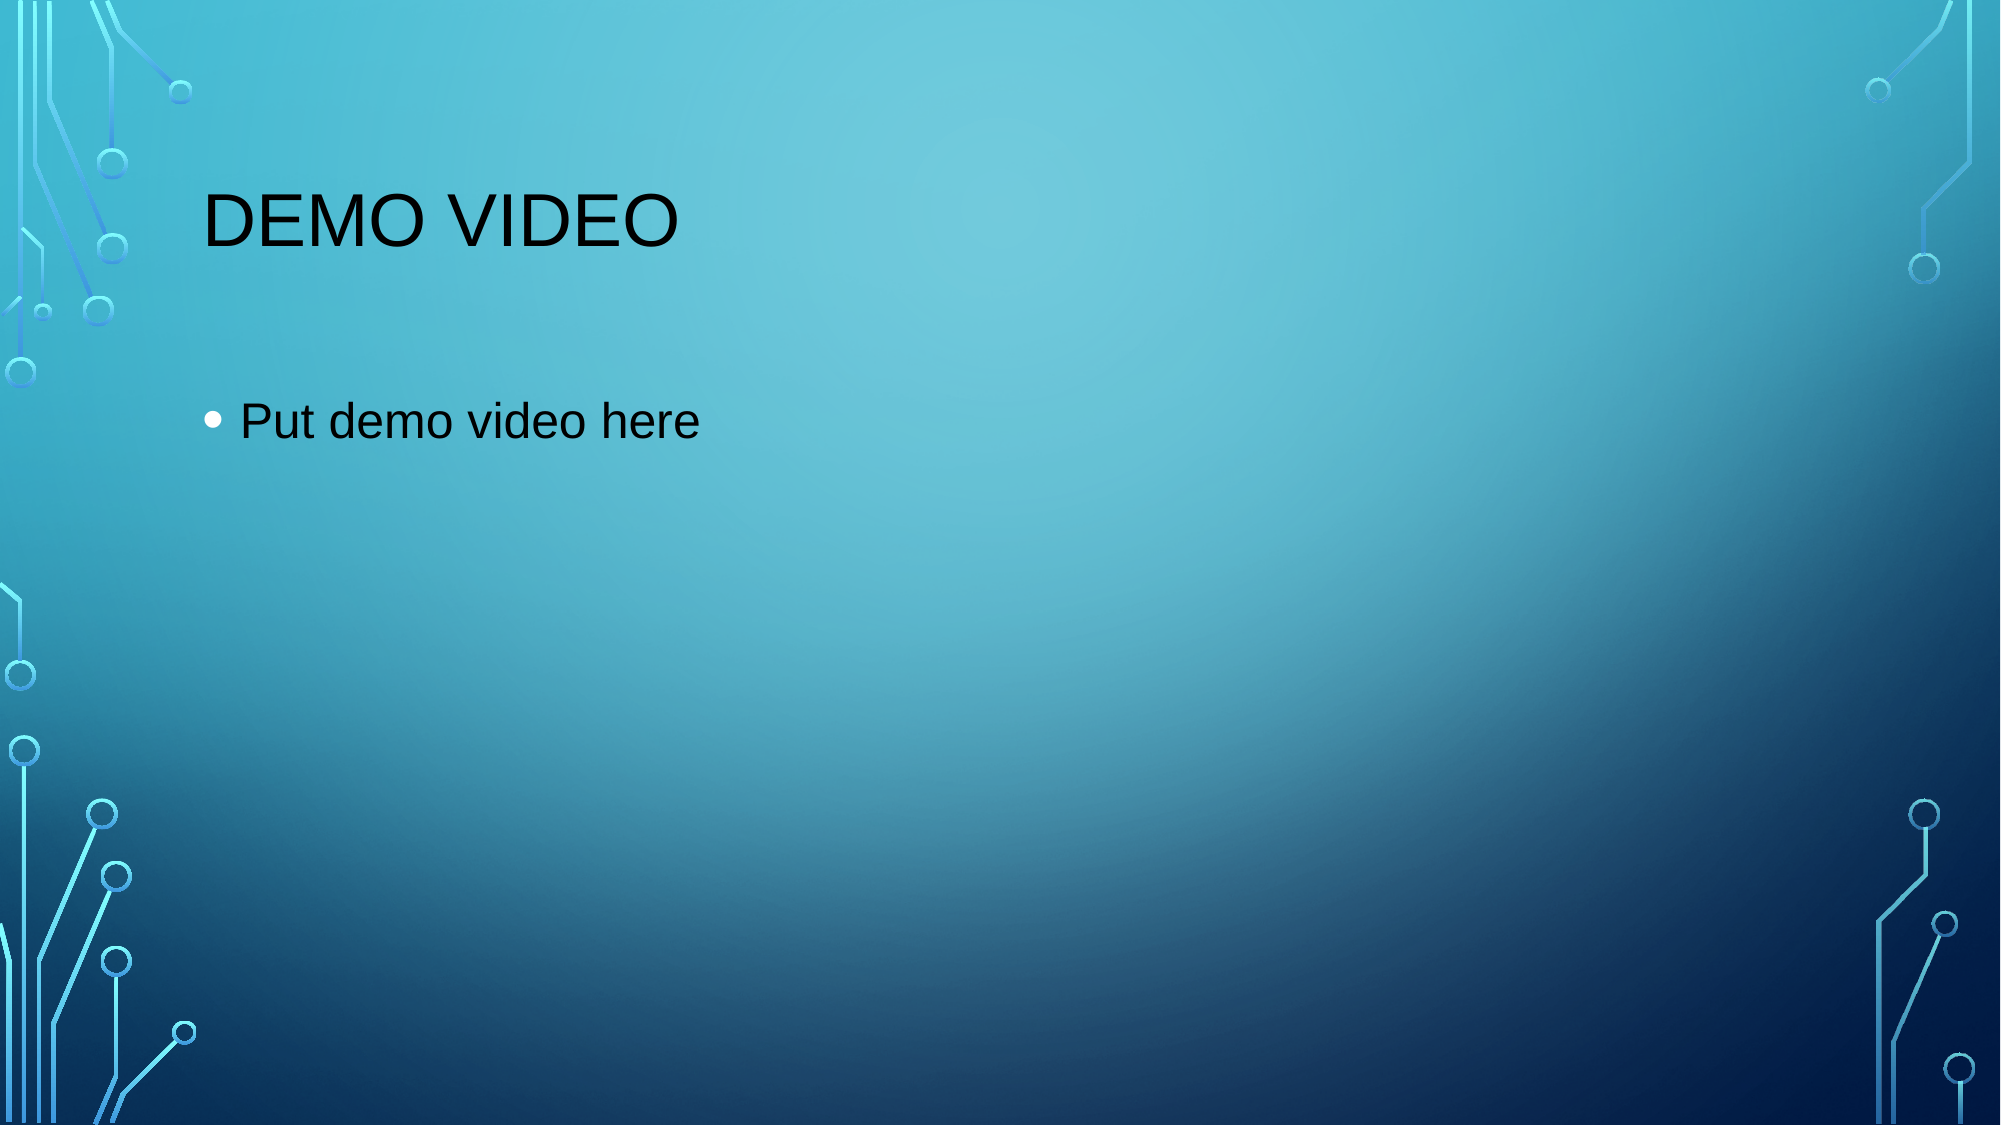

# Demo Video
Put demo video here